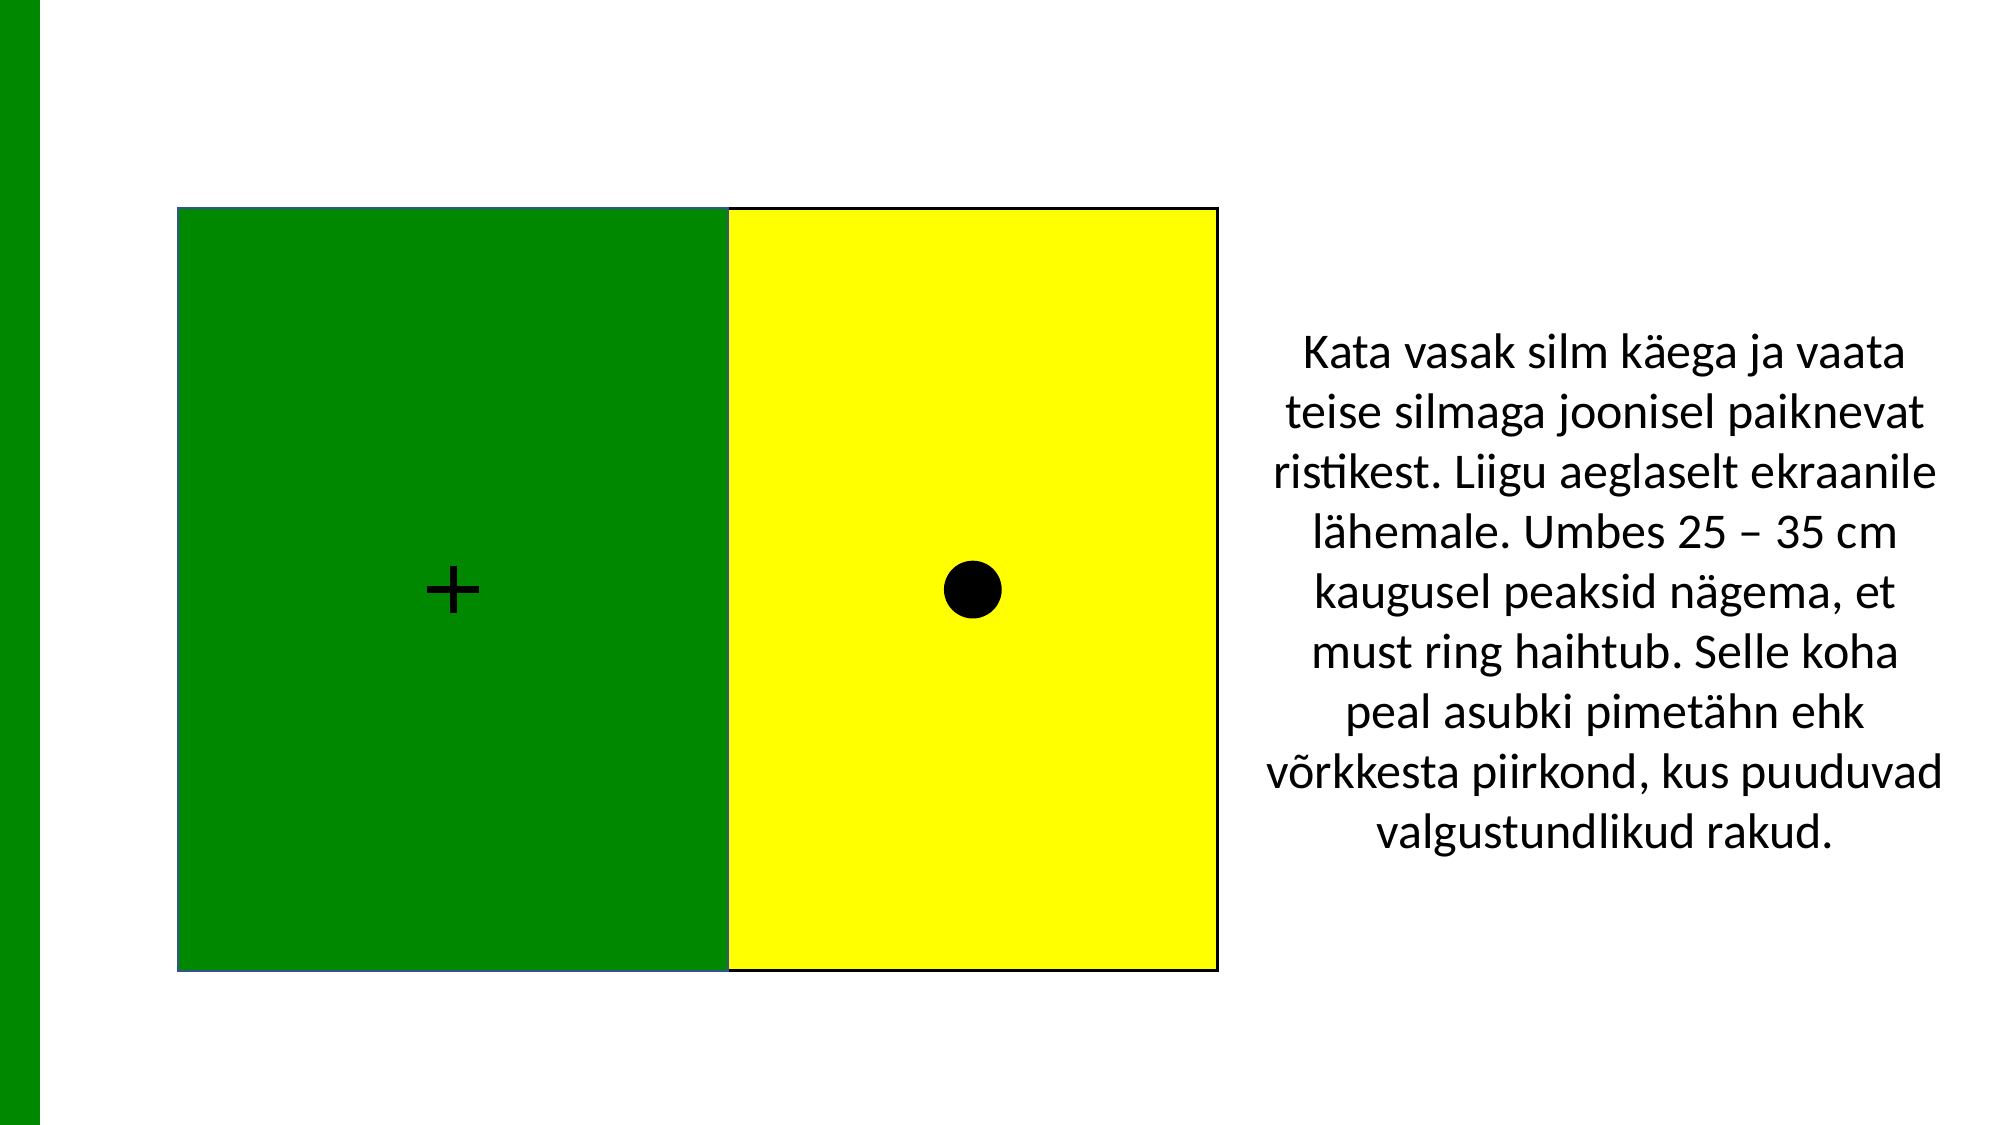

Kata vasak silm käega ja vaata teise silmaga joonisel paiknevat ristikest. Liigu aeglaselt ekraanile lähemale. Umbes 25 – 35 cm kaugusel peaksid nägema, et must ring haihtub. Selle koha peal asubki pimetähn ehk võrkkesta piirkond, kus puuduvad valgustundlikud rakud.